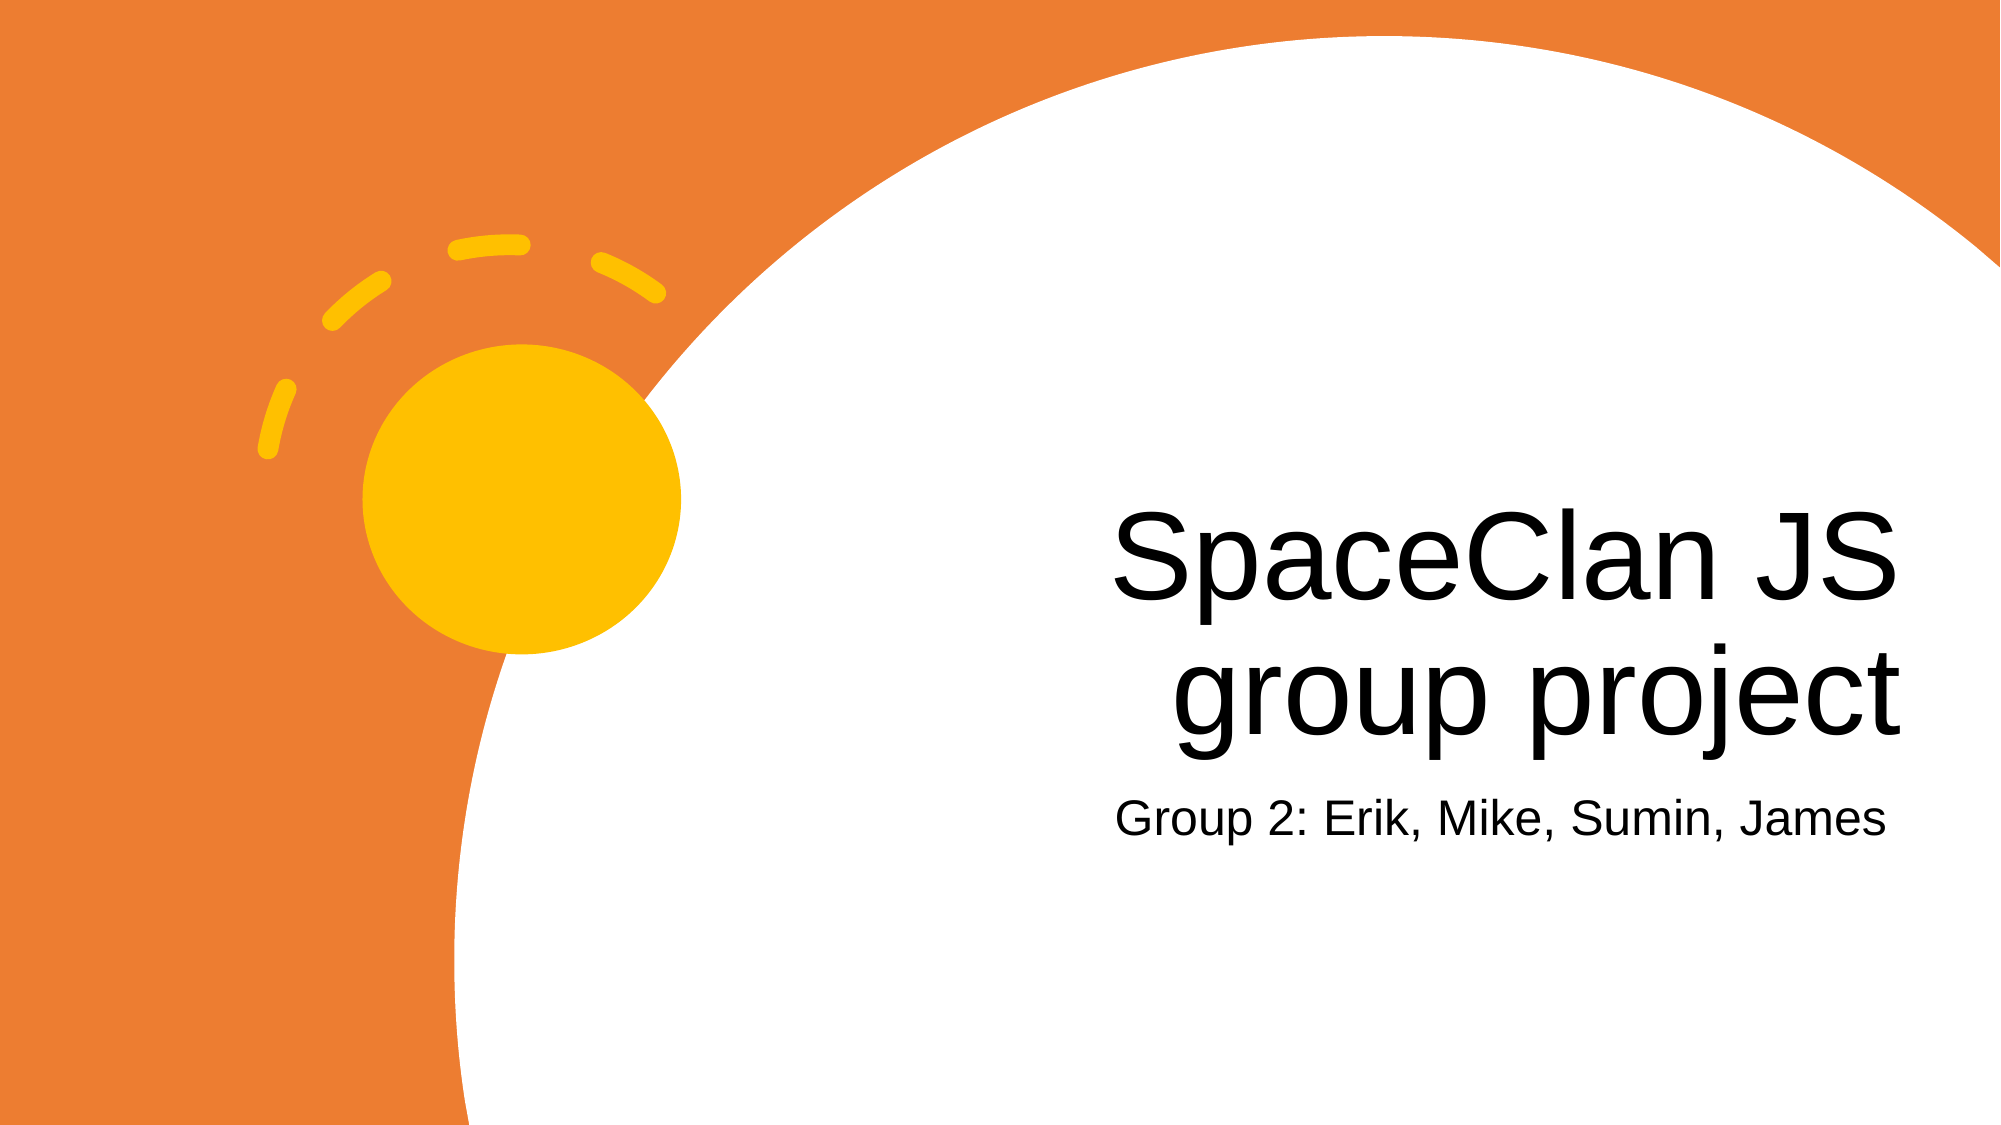

# SpaceClan JS group project

Group 2: Erik, Mike, Sumin, James